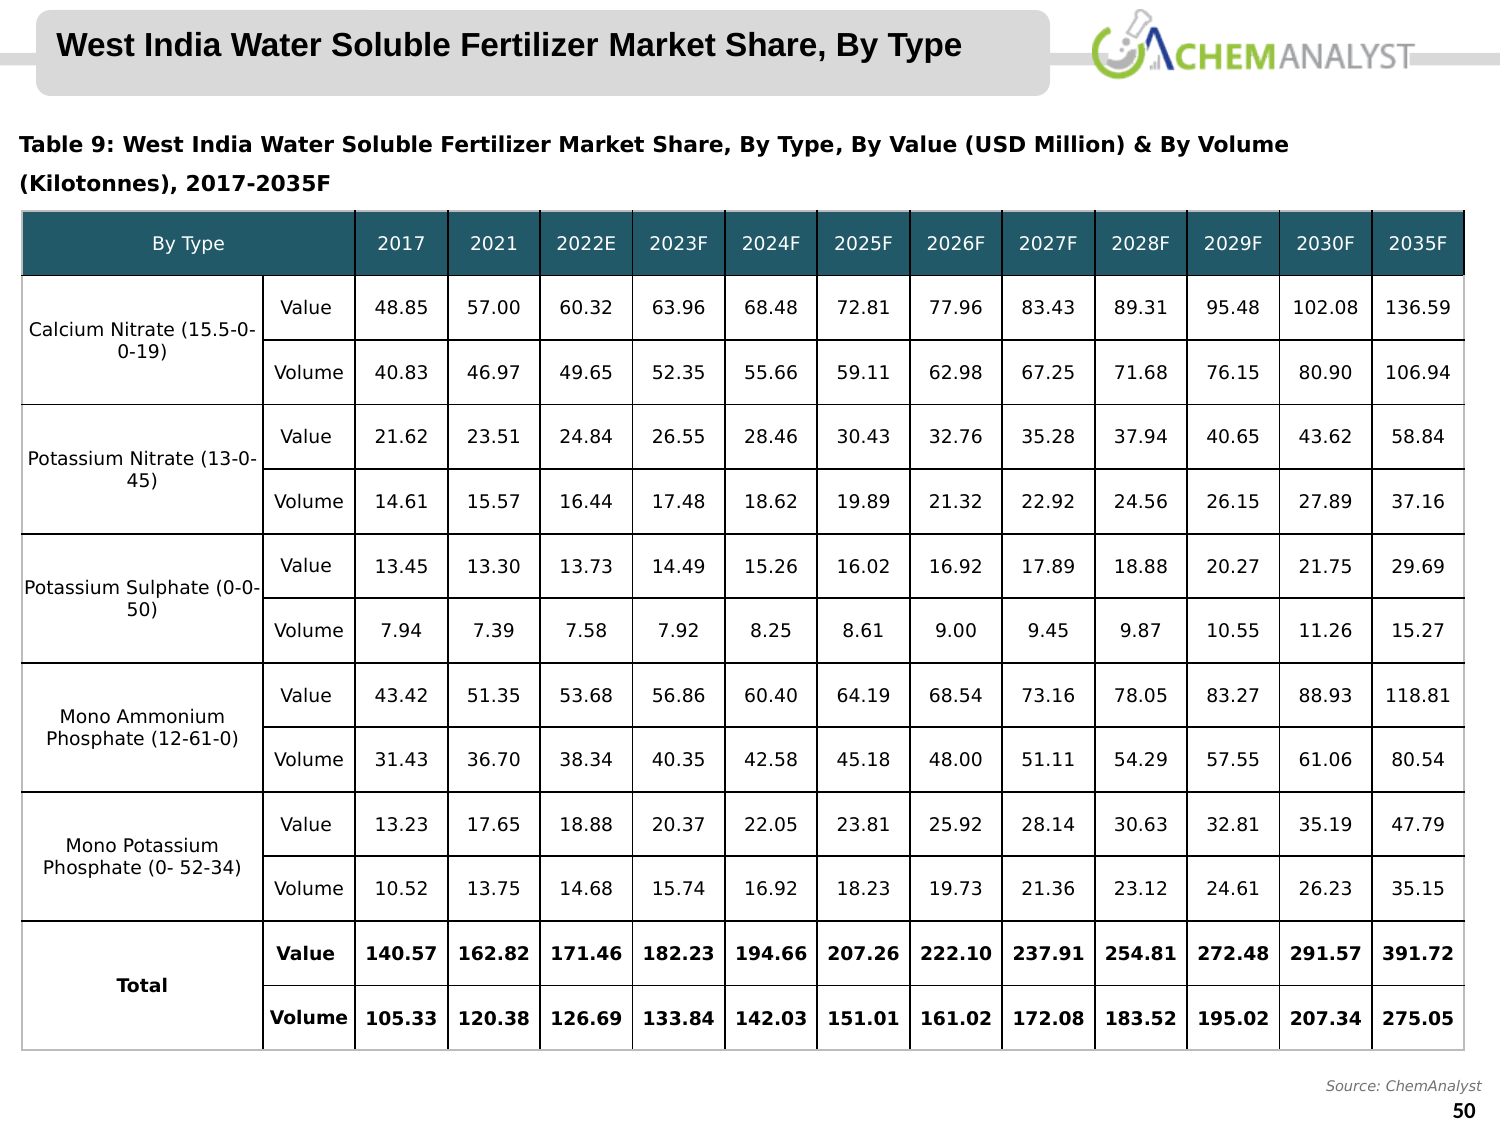

West India Water Soluble Fertilizer Market Share, By Type
Table 9: West India Water Soluble Fertilizer Market Share, By Type, By Value (USD Million) & By Volume (Kilotonnes), 2017-2035F
| By Type |  | 2017 | 2021 | 2022E | 2023F | 2024F | 2025F | 2026F | 2027F | 2028F | 2029F | 2030F | 2035F |
| --- | --- | --- | --- | --- | --- | --- | --- | --- | --- | --- | --- | --- | --- |
| Calcium Nitrate (15.5-0-0-19) | Value | 48.85 | 57.00 | 60.32 | 63.96 | 68.48 | 72.81 | 77.96 | 83.43 | 89.31 | 95.48 | 102.08 | 136.59 |
|  | Volume | 40.83 | 46.97 | 49.65 | 52.35 | 55.66 | 59.11 | 62.98 | 67.25 | 71.68 | 76.15 | 80.90 | 106.94 |
| Potassium Nitrate (13-0-45) | Value | 21.62 | 23.51 | 24.84 | 26.55 | 28.46 | 30.43 | 32.76 | 35.28 | 37.94 | 40.65 | 43.62 | 58.84 |
|  | Volume | 14.61 | 15.57 | 16.44 | 17.48 | 18.62 | 19.89 | 21.32 | 22.92 | 24.56 | 26.15 | 27.89 | 37.16 |
| Potassium Sulphate (0-0-50) | Value | 13.45 | 13.30 | 13.73 | 14.49 | 15.26 | 16.02 | 16.92 | 17.89 | 18.88 | 20.27 | 21.75 | 29.69 |
|  | Volume | 7.94 | 7.39 | 7.58 | 7.92 | 8.25 | 8.61 | 9.00 | 9.45 | 9.87 | 10.55 | 11.26 | 15.27 |
| Mono Ammonium Phosphate (12-61-0) | Value | 43.42 | 51.35 | 53.68 | 56.86 | 60.40 | 64.19 | 68.54 | 73.16 | 78.05 | 83.27 | 88.93 | 118.81 |
|  | Volume | 31.43 | 36.70 | 38.34 | 40.35 | 42.58 | 45.18 | 48.00 | 51.11 | 54.29 | 57.55 | 61.06 | 80.54 |
| Mono Potassium Phosphate (0- 52-34) | Value | 13.23 | 17.65 | 18.88 | 20.37 | 22.05 | 23.81 | 25.92 | 28.14 | 30.63 | 32.81 | 35.19 | 47.79 |
|  | Volume | 10.52 | 13.75 | 14.68 | 15.74 | 16.92 | 18.23 | 19.73 | 21.36 | 23.12 | 24.61 | 26.23 | 35.15 |
| Total | Value | 140.57 | 162.82 | 171.46 | 182.23 | 194.66 | 207.26 | 222.10 | 237.91 | 254.81 | 272.48 | 291.57 | 391.72 |
|  | Volume | 105.33 | 120.38 | 126.69 | 133.84 | 142.03 | 151.01 | 161.02 | 172.08 | 183.52 | 195.02 | 207.34 | 275.05 |
Source: ChemAnalyst
44
© ChemAnalyst
50